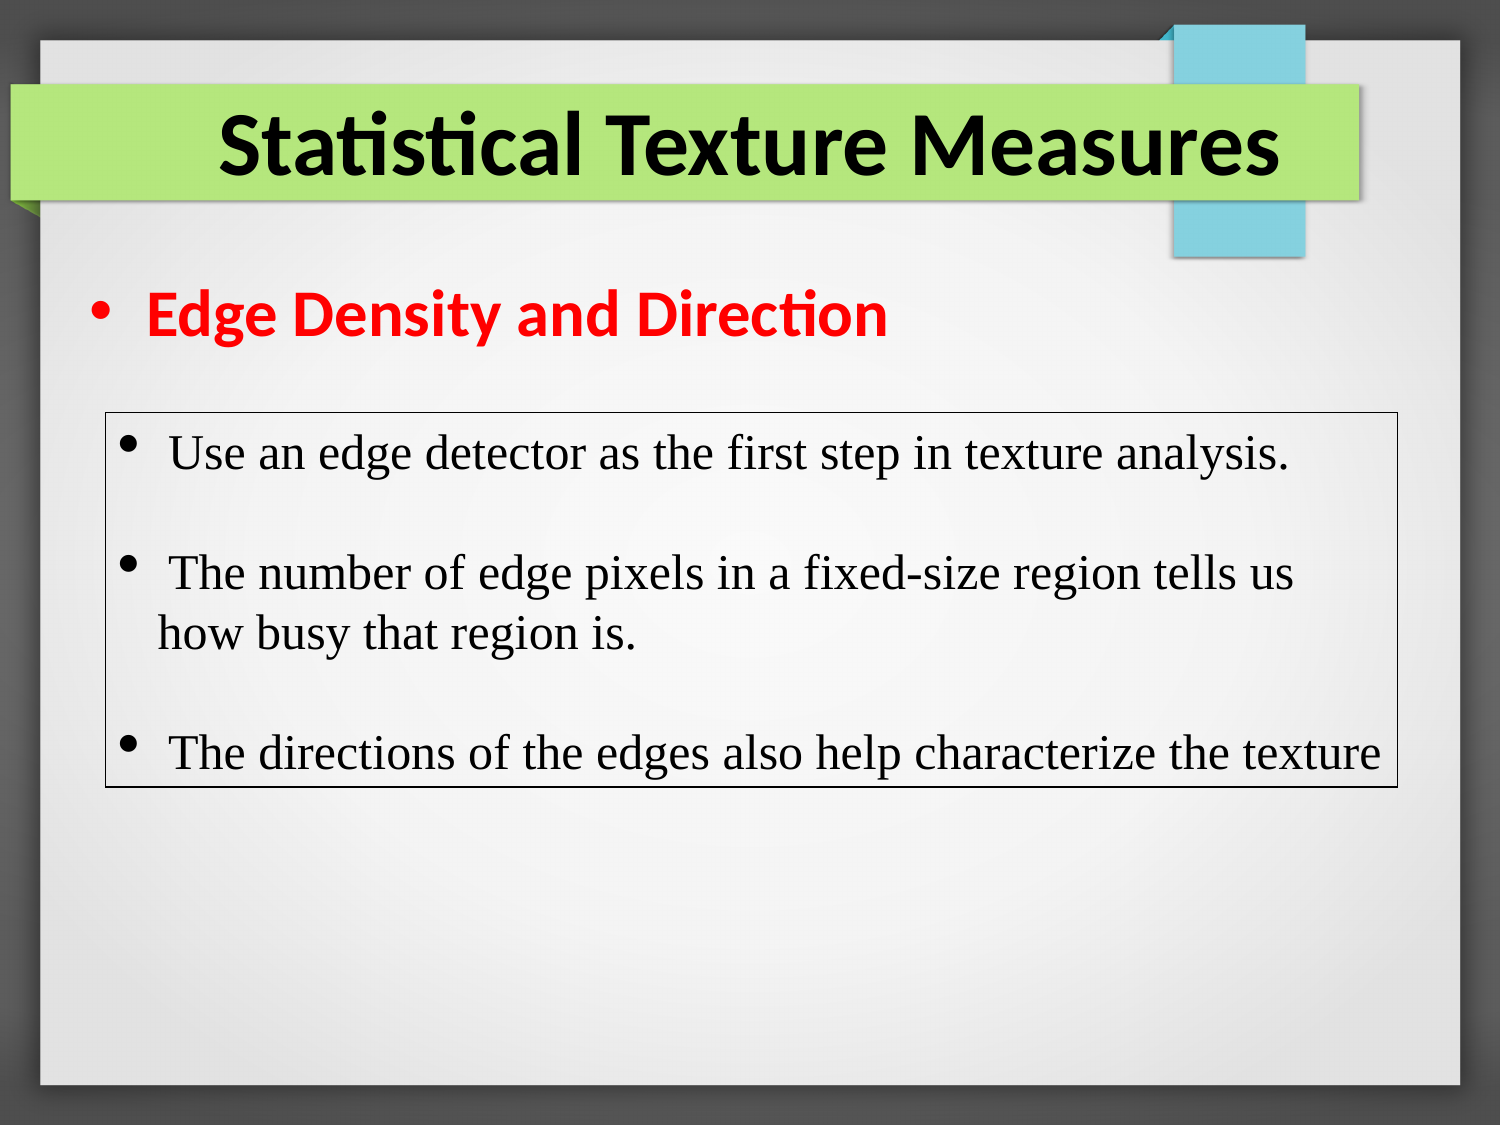

Statistical Texture Measures
Edge Density and Direction
 Use an edge detector as the first step in texture analysis.

 The number of edge pixels in a fixed-size region tells us
   how busy that region is.

 The directions of the edges also help characterize the texture